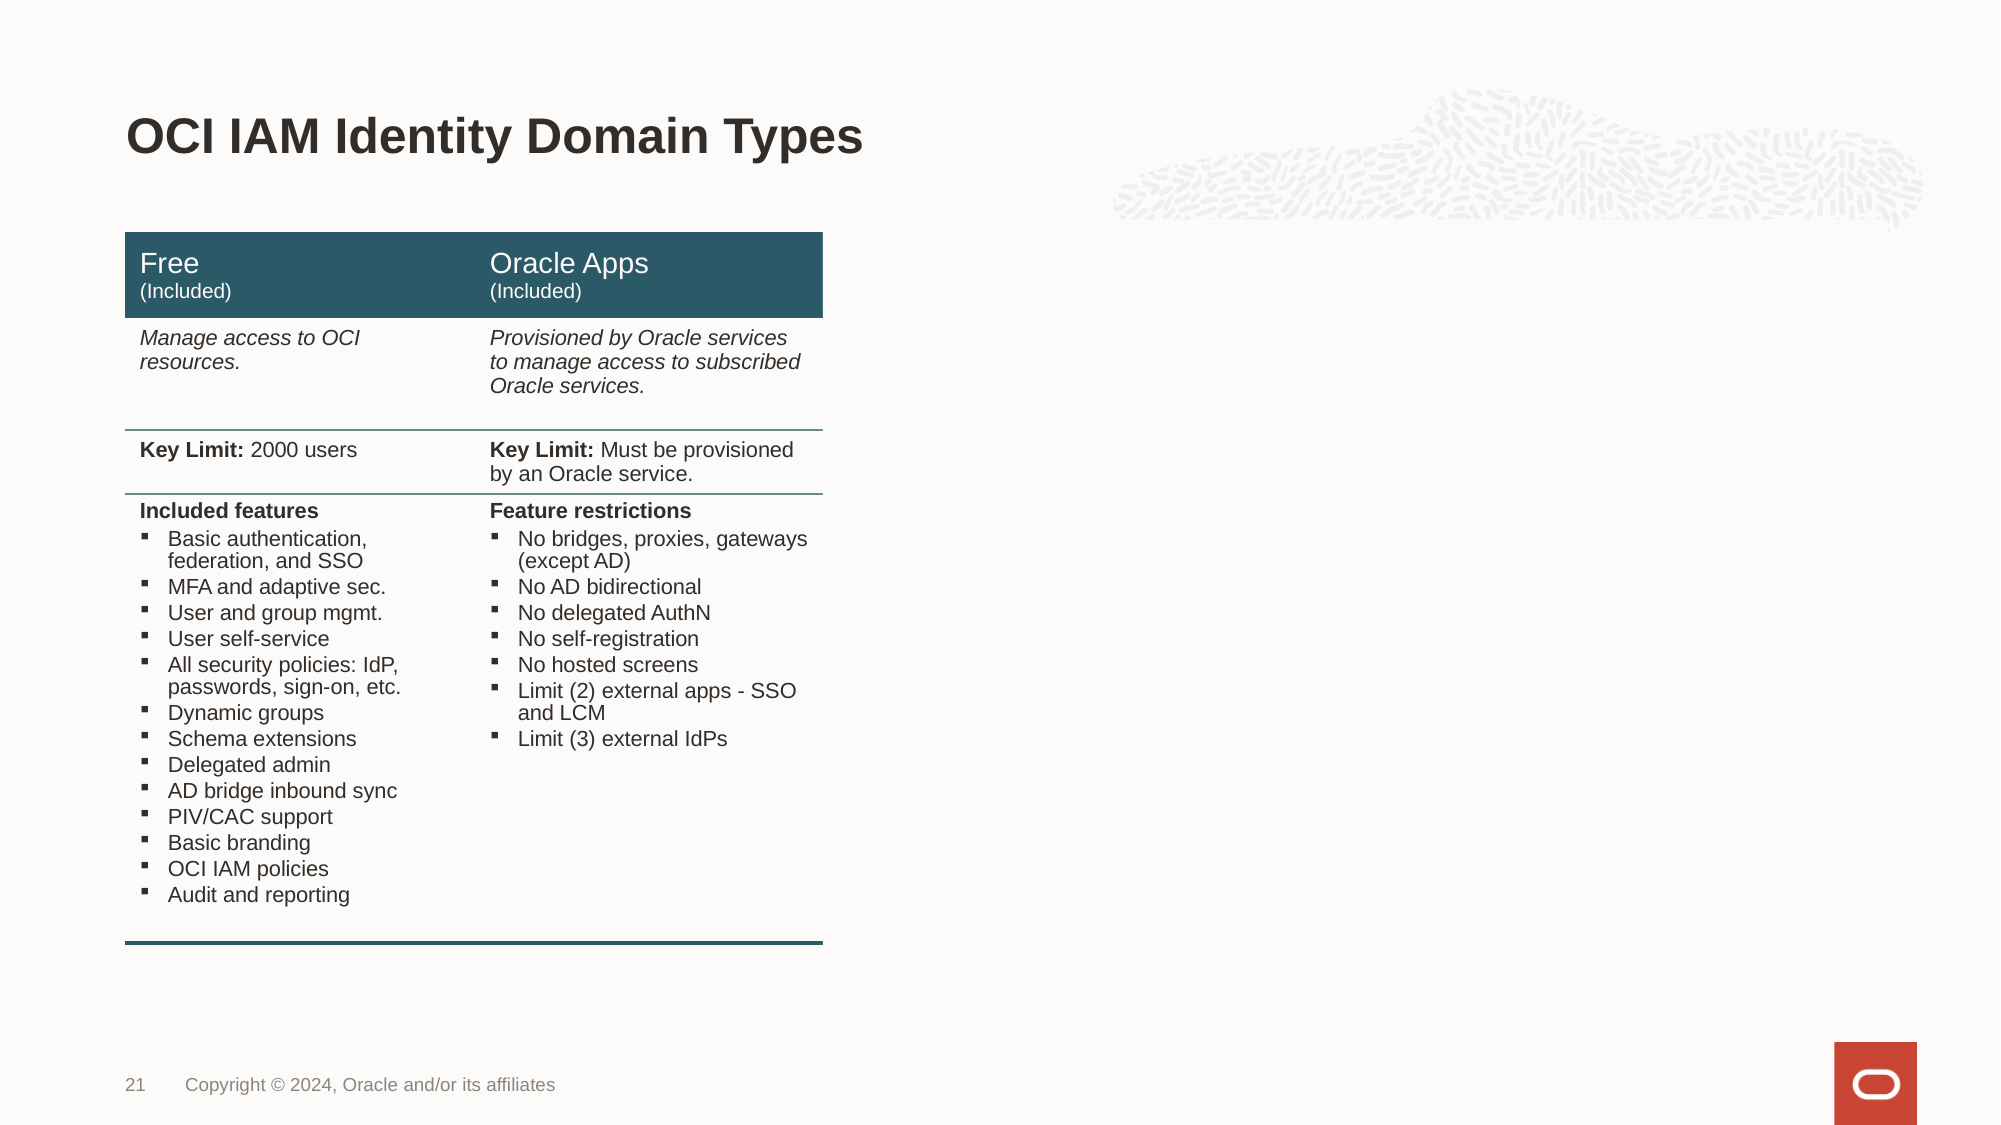

# OCI IAM Identity Domain Types

| Free (Included) | Oracle Apps (Included) | Oracle Apps Premium ($0.25/user/mo.) | External ($0.016/user/mo.) | Premium ($3.20/user/mo.) |
| --- | --- | --- | --- | --- |
| Manage access to OCI resources. | Provisioned by Oracle services to manage access to subscribed Oracle services. | Adds hybrid IAM (proxies, gateways, bridges) for use with on-prem or OCI-hosted Oracle applications. | Full IAM feature set for non-employee use-cases, CIAM, and custom app developers. | Full IAM feature set for workforce use-cases; manage access across hybrid IT. |
| Key Limit: 2000 users | Key Limit: Must be provisioned by an Oracle service. | Key Limit: Supports only six (6) non-Oracle Apps | Key Limit: For non-employees. No hybrid IAM support. | Key Limit: None |
| Included features Basic authentication, federation, and SSO MFA and adaptive sec. User and group mgmt. User self-service All security policies: IdP, passwords, sign-on, etc. Dynamic groups Schema extensions Delegated admin AD bridge inbound sync PIV/CAC support Basic branding OCI IAM policies Audit and reporting | Feature restrictions No bridges, proxies, gateways (except AD) No AD bidirectional No delegated AuthN No self-registration No hosted screens Limit (2) external apps - SSO and LCM Limit (3) external IdPs | Additional features All bridges, proxies, gateways (limited to Oracle targets): App Gateway Provisioning Bridge EBS Asserter RADIUS Proxy for Oracle Database Linux PAM AD bidirectional Delegated AuthN Self-registration Hosted screens Limit (6) external apps - SSO and LCM Unlimited external IdPs | Feature restrictions No bridges, proxies, gateways No AD bridge No identity lifecycle management or provisioning No OCI IAM policies Note: These are typically not required in CIAM scenarios. | All features No restrictions |
21
Copyright © 2024, Oracle and/or its affiliates